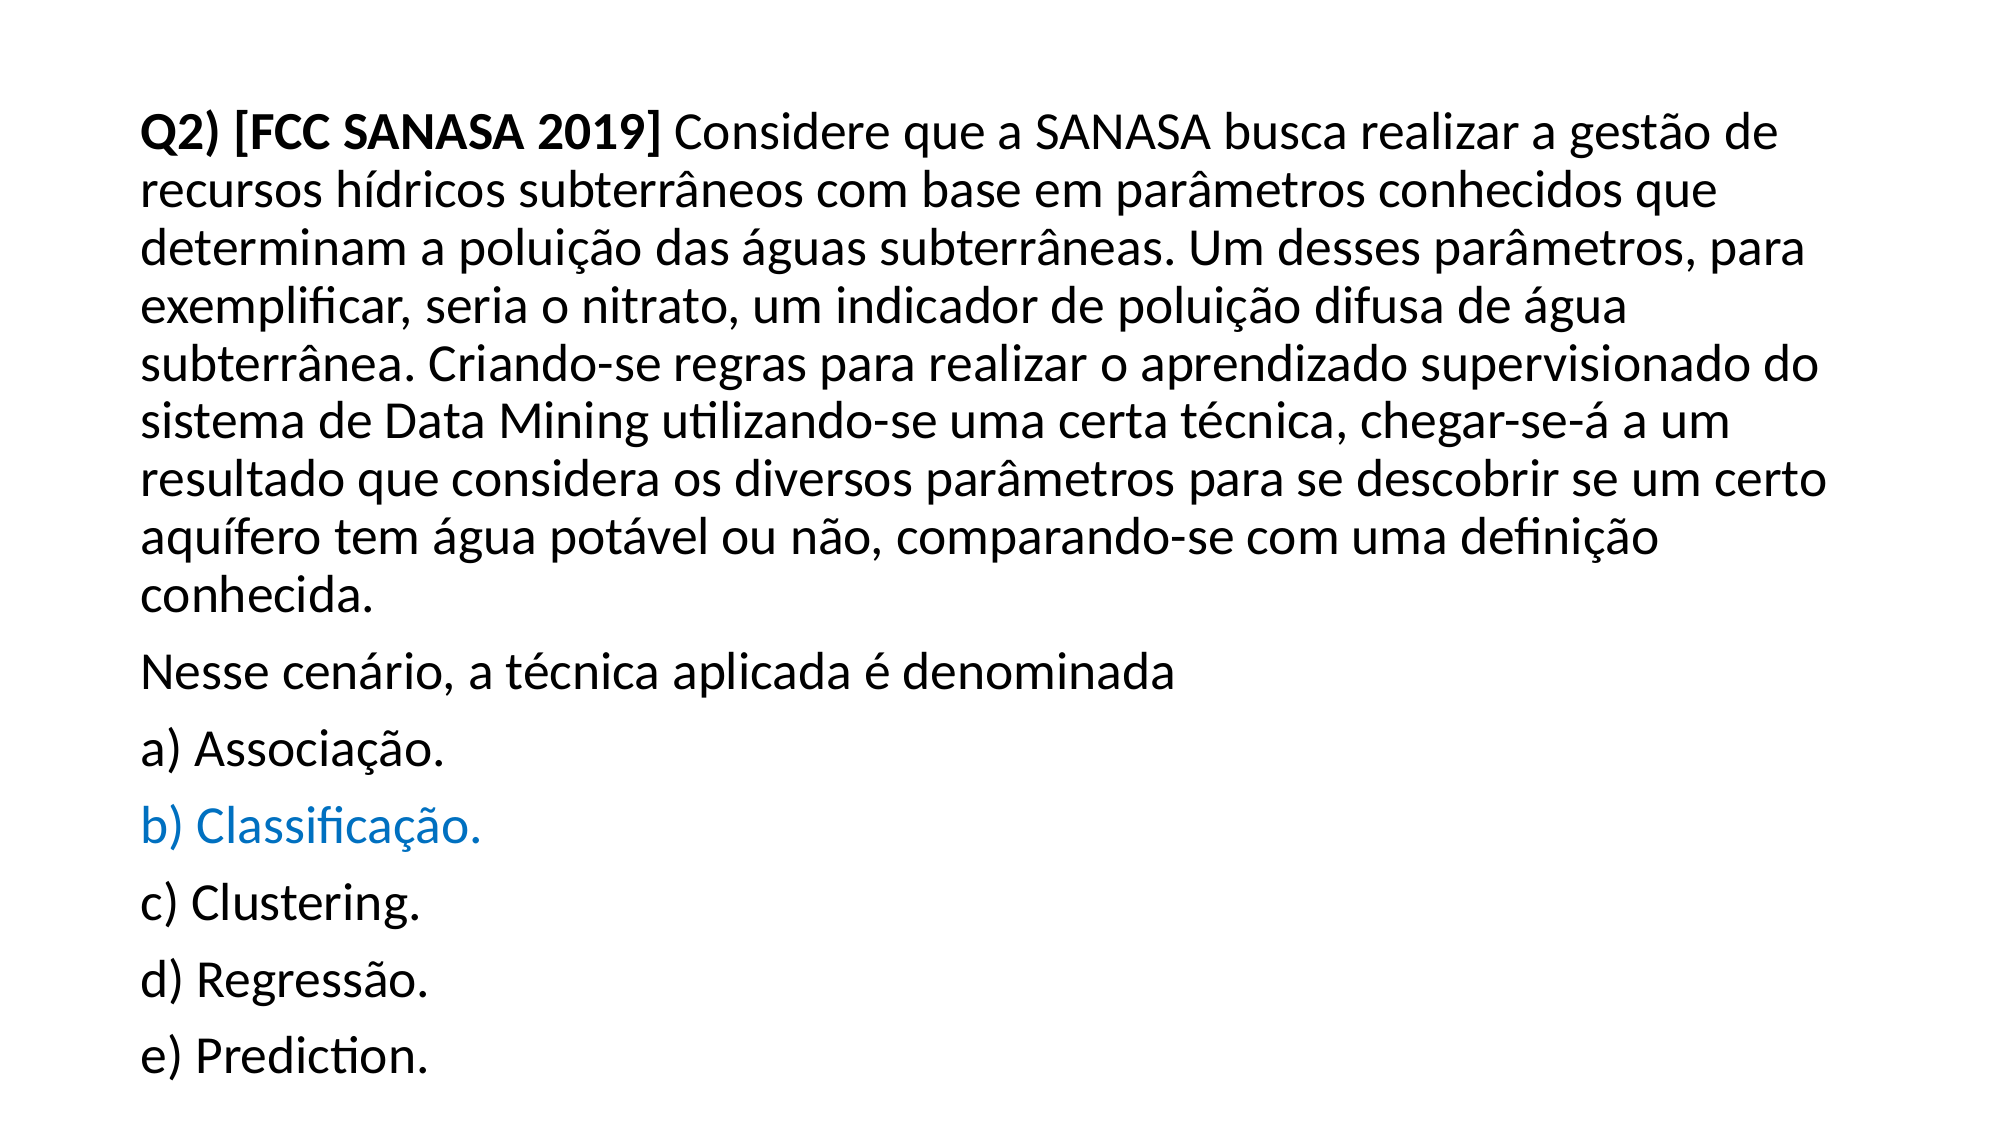

Q2) [FCC SANASA 2019] Considere que a SANASA busca realizar a gestão de recursos hídricos subterrâneos com base em parâmetros conhecidos que determinam a poluição das águas subterrâneas. Um desses parâmetros, para exemplificar, seria o nitrato, um indicador de poluição difusa de água subterrânea. Criando-se regras para realizar o aprendizado supervisionado do sistema de Data Mining utilizando-se uma certa técnica, chegar-se-á a um resultado que considera os diversos parâmetros para se descobrir se um certo aquífero tem água potável ou não, comparando-se com uma definição conhecida.
Nesse cenário, a técnica aplicada é denominada
a) Associação.
b) Classificação.
c) Clustering.
d) Regressão.
e) Prediction.